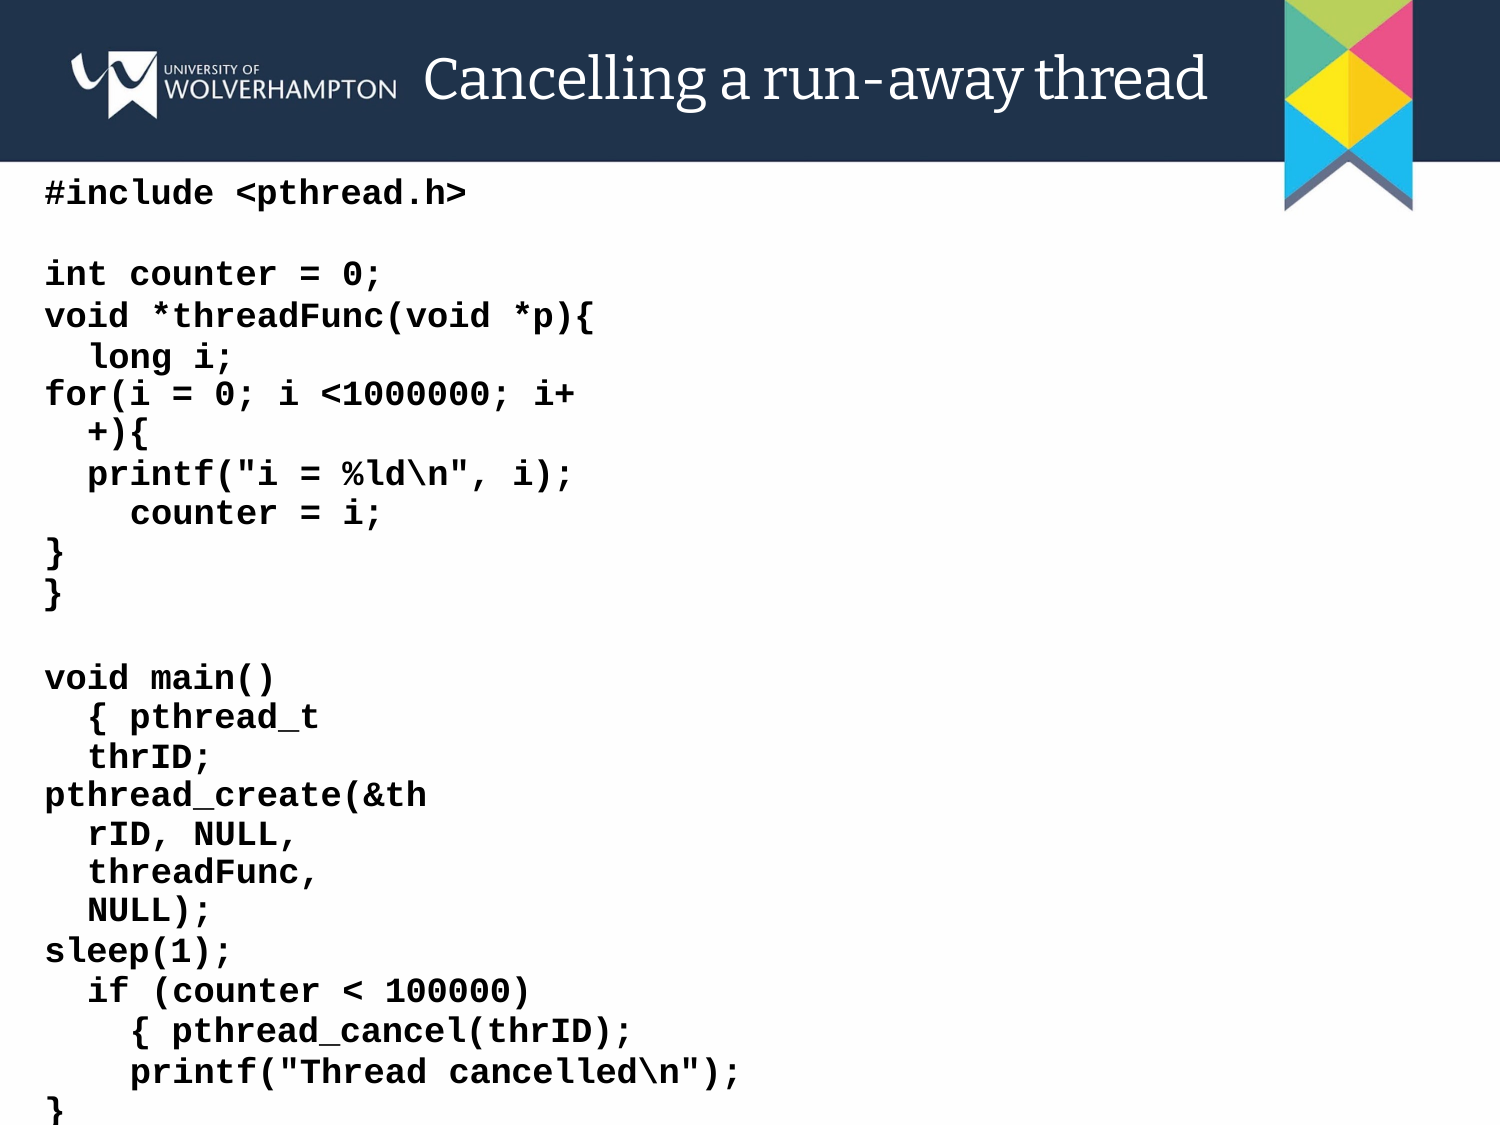

# Cancelling a run-away thread
#include <pthread.h>
int counter = 0;
void *threadFunc(void *p){ long i;
for(i = 0; i <1000000; i++){
printf("i = %ld\n", i); counter = i;
}
}

void main(){ pthread_t thrID;
pthread_create(&thrID, NULL, threadFunc, NULL);
sleep(1);
if (counter < 100000){ pthread_cancel(thrID); printf("Thread cancelled\n");
}
pthread_join(thrID, NULL);
}